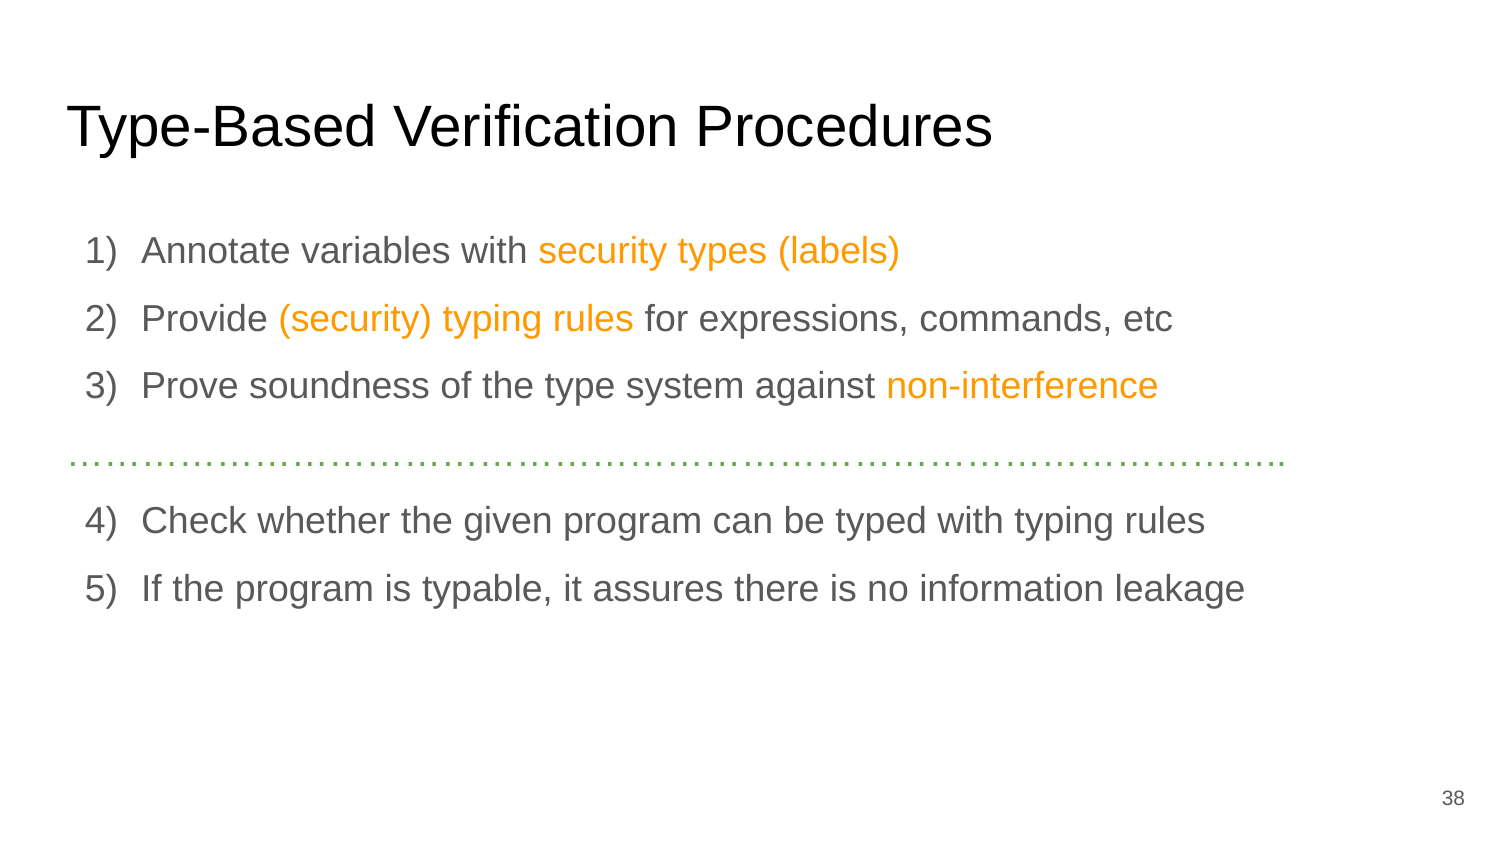

# Type-Based Verification Procedures
Annotate variables with security types (labels)
Provide (security) typing rules for expressions, commands, etc
Prove soundness of the type system against non-interference
……………………………………………………………………………………..
Check whether the given program can be typed with typing rules
If the program is typable, it assures there is no information leakage
38